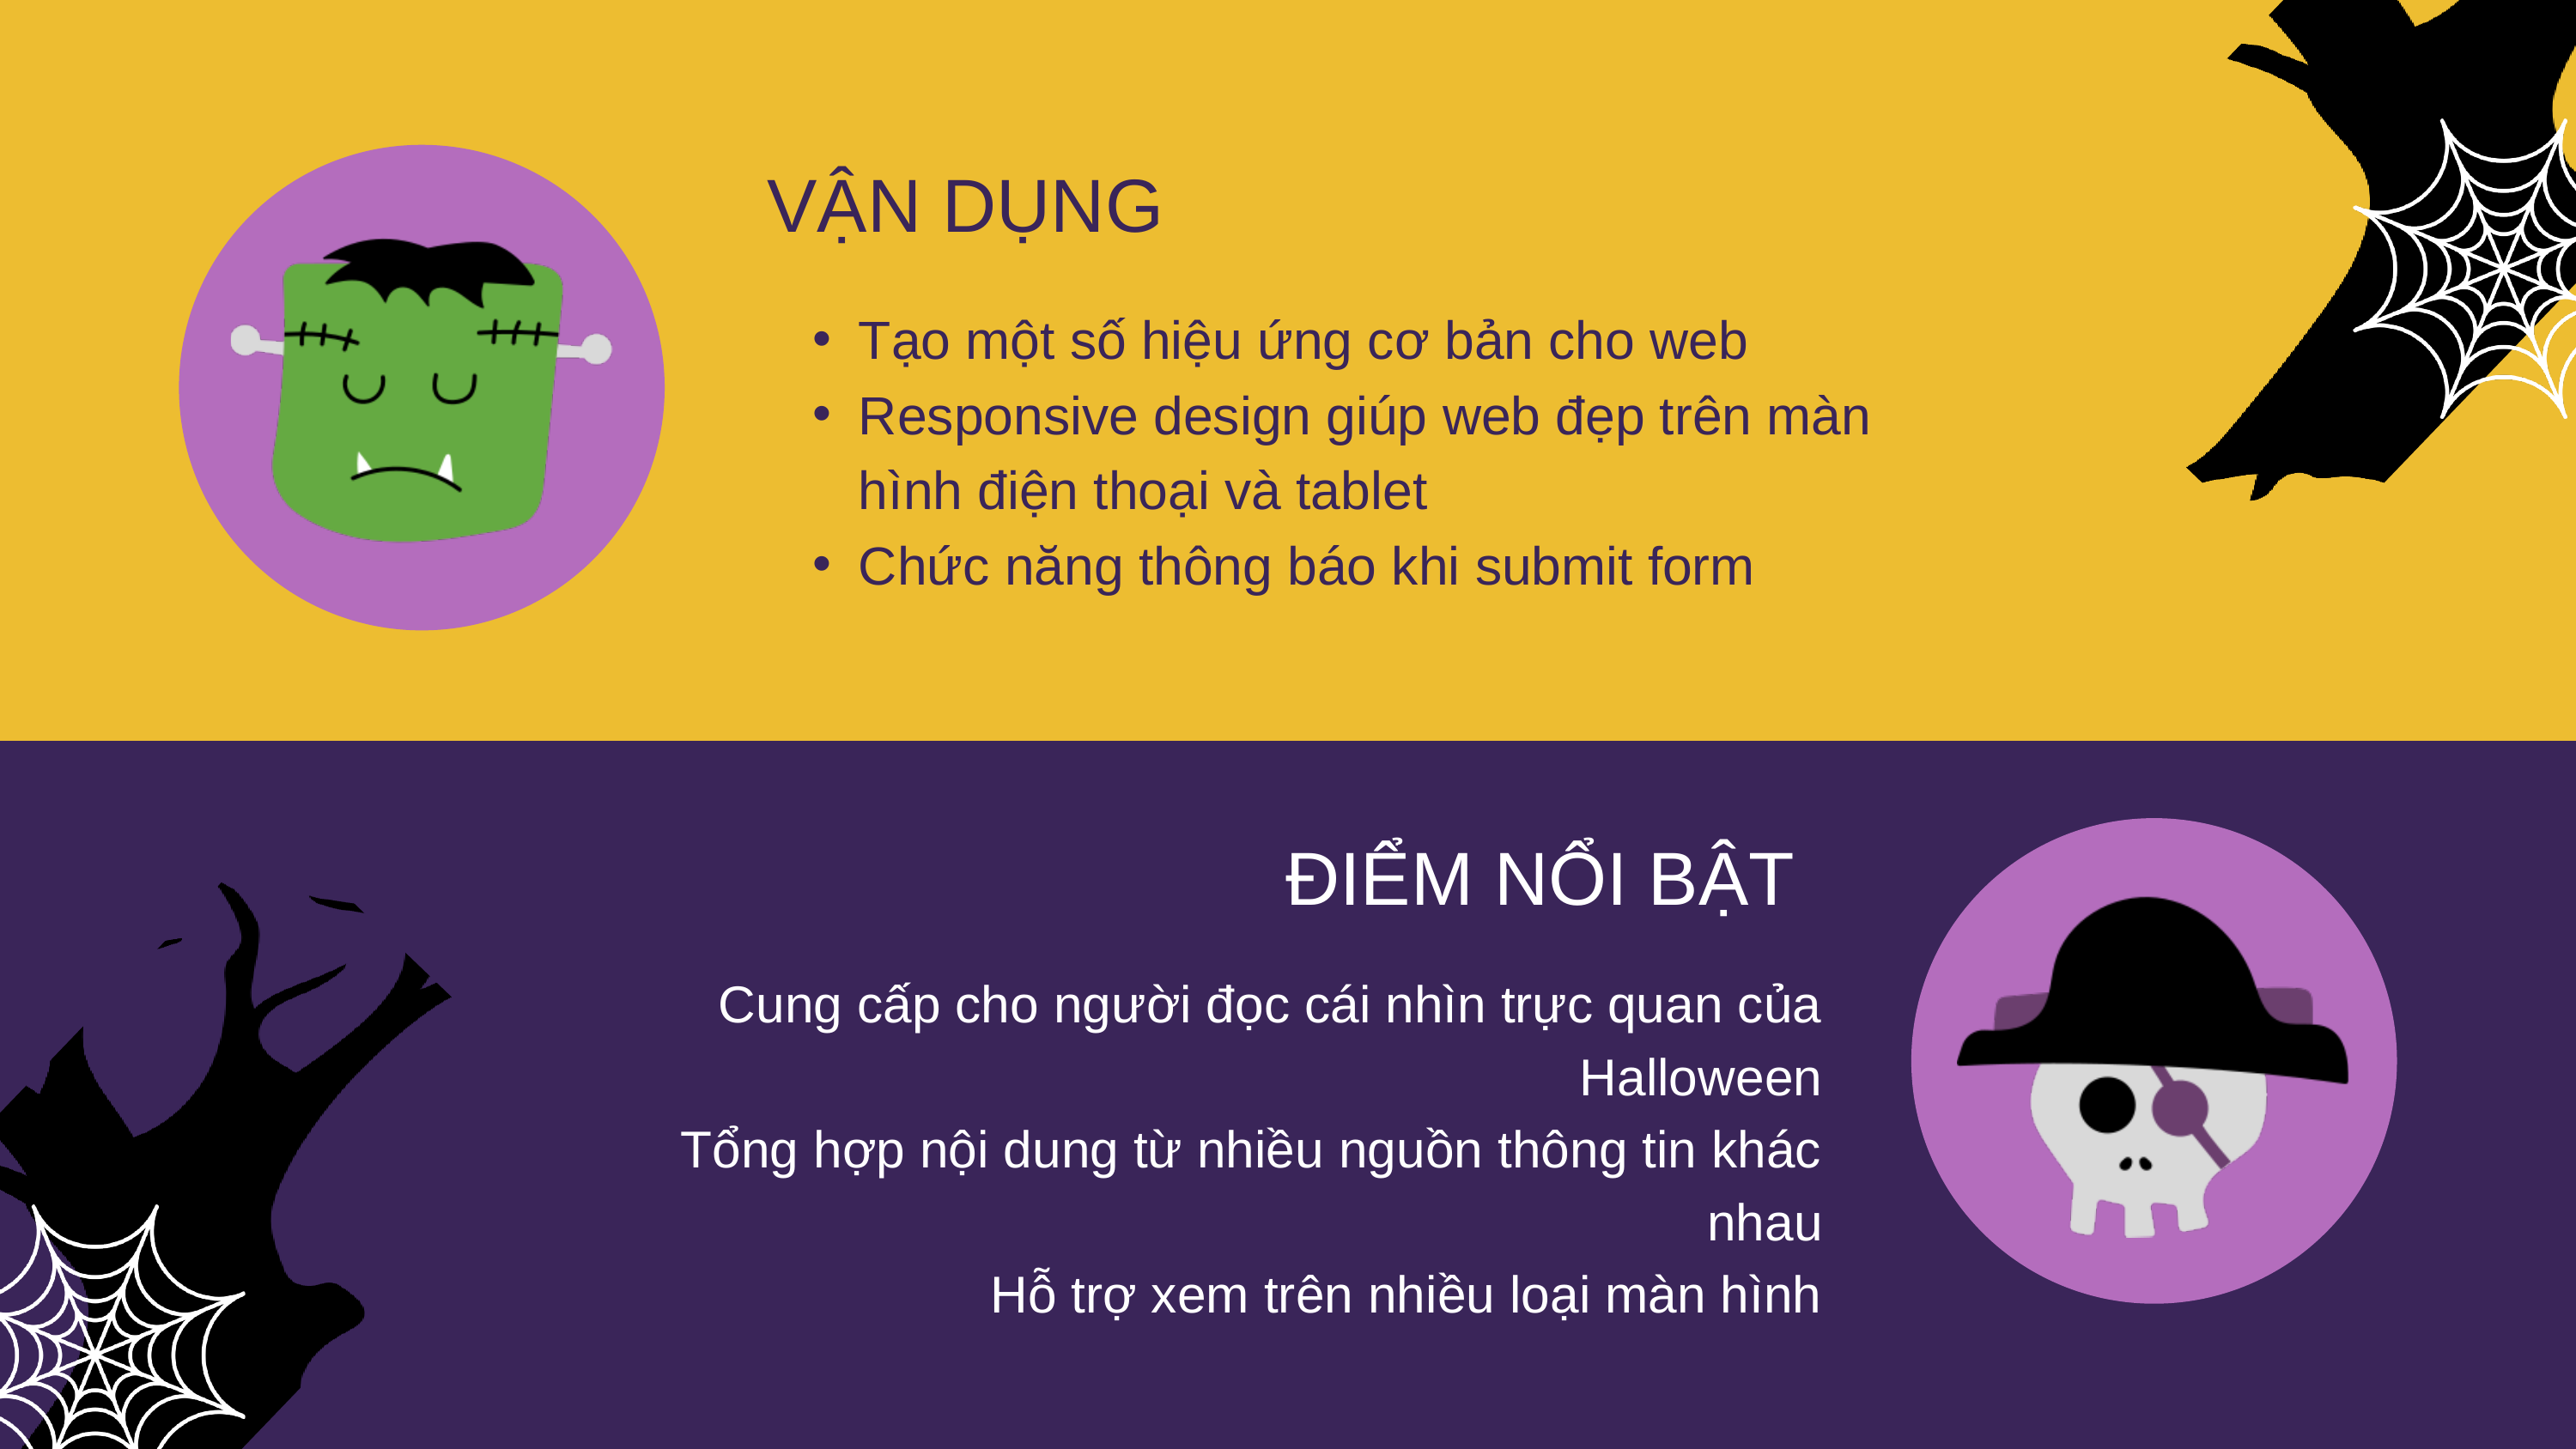

VẬN DỤNG

Tạo một số hiệu ứng cơ bản cho web
Responsive design giúp web đẹp trên màn hình điện thoại và tablet
Chức năng thông báo khi submit form

ĐIỂM NỔI BẬT

Cung cấp cho người đọc cái nhìn trực quan của Halloween
Tổng hợp nội dung từ nhiều nguồn thông tin khác nhau
Hỗ trợ xem trên nhiều loại màn hình